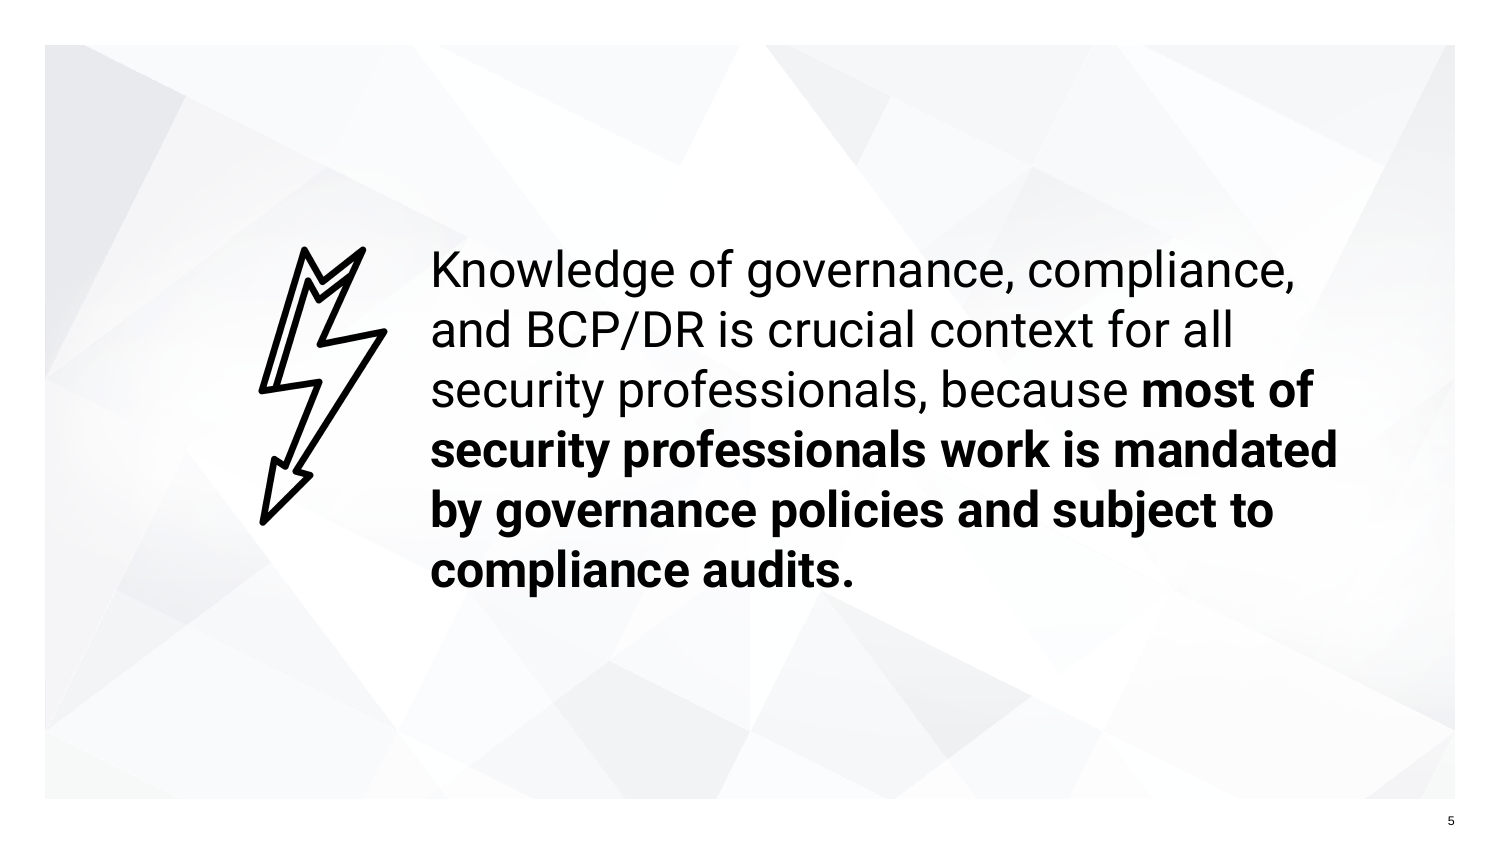

# Knowledge of governance, compliance, and BCP/DR is crucial context for all security professionals, because most of security professionals work is mandated by governance policies and subject to compliance audits.

5